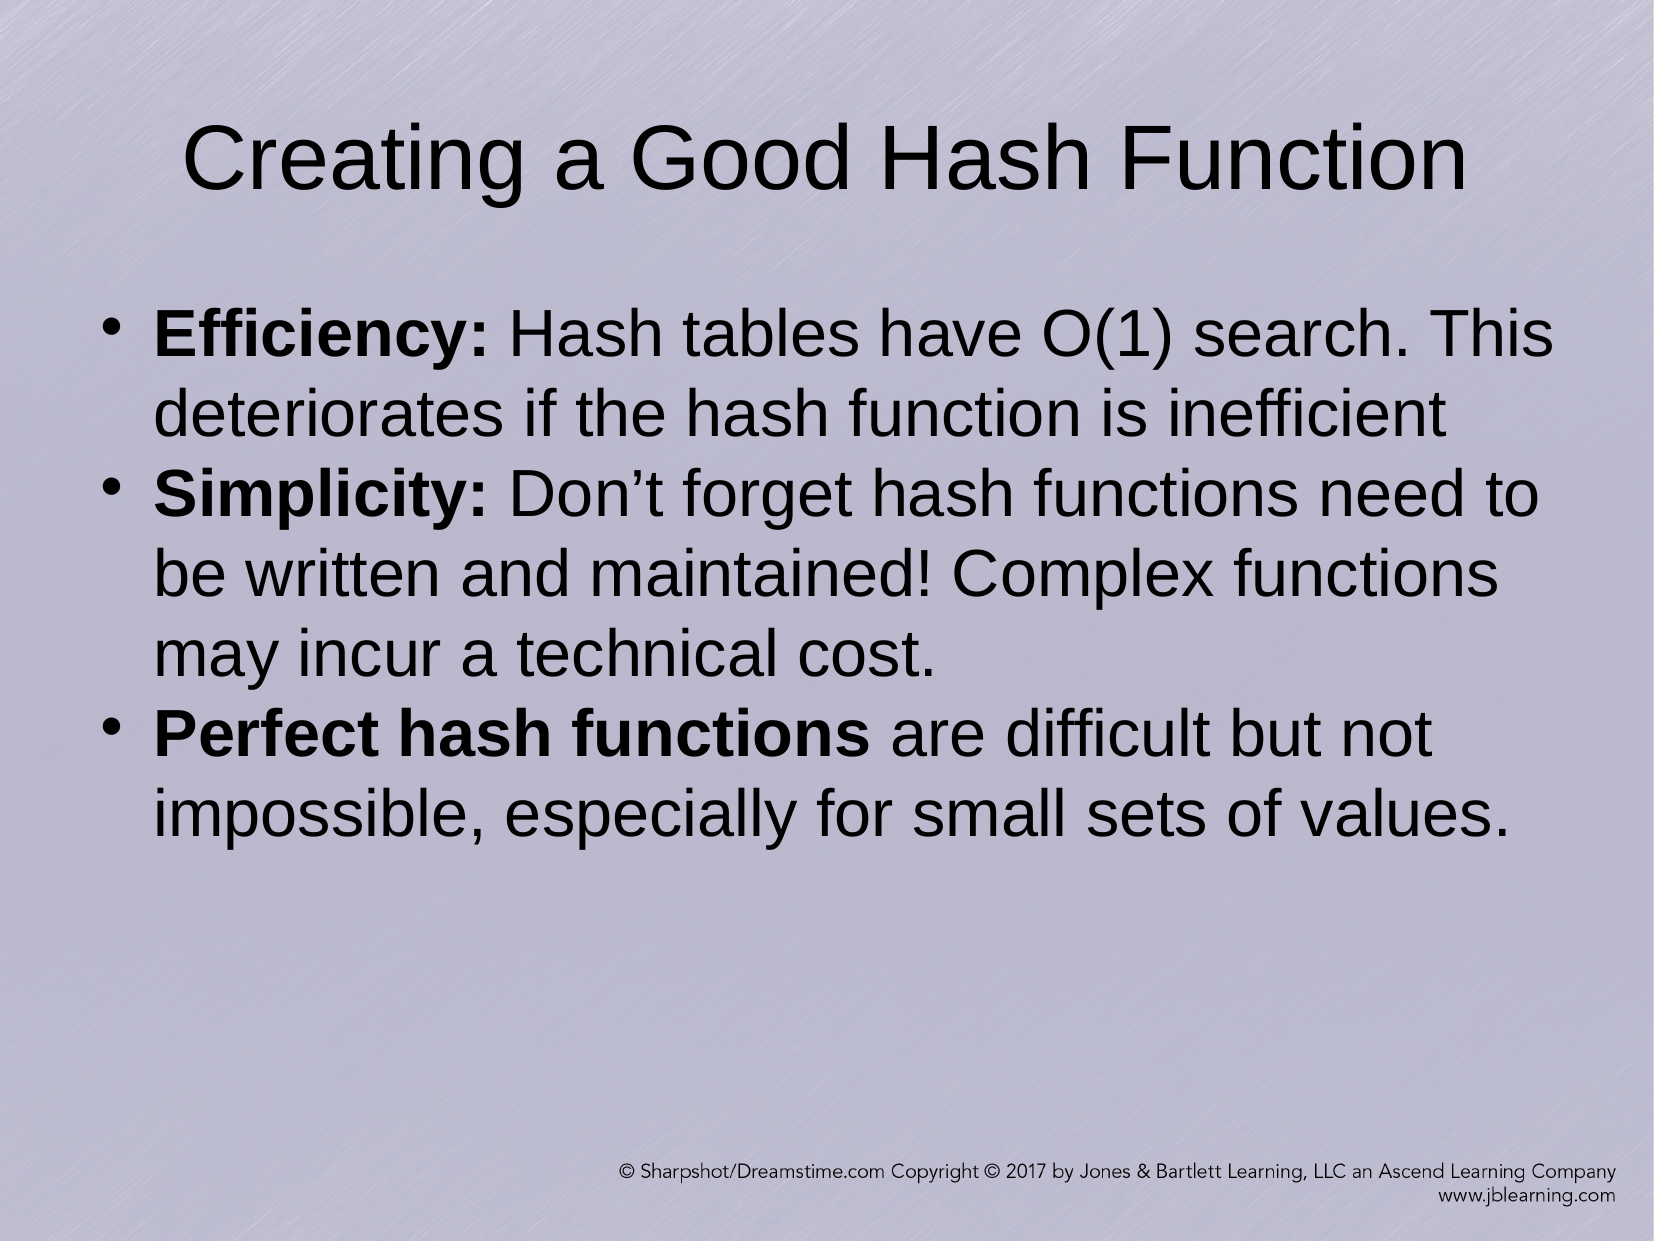

Creating a Good Hash Function
Efficiency: Hash tables have O(1) search. This deteriorates if the hash function is inefficient
Simplicity: Don’t forget hash functions need to be written and maintained! Complex functions may incur a technical cost.
Perfect hash functions are difficult but not impossible, especially for small sets of values.